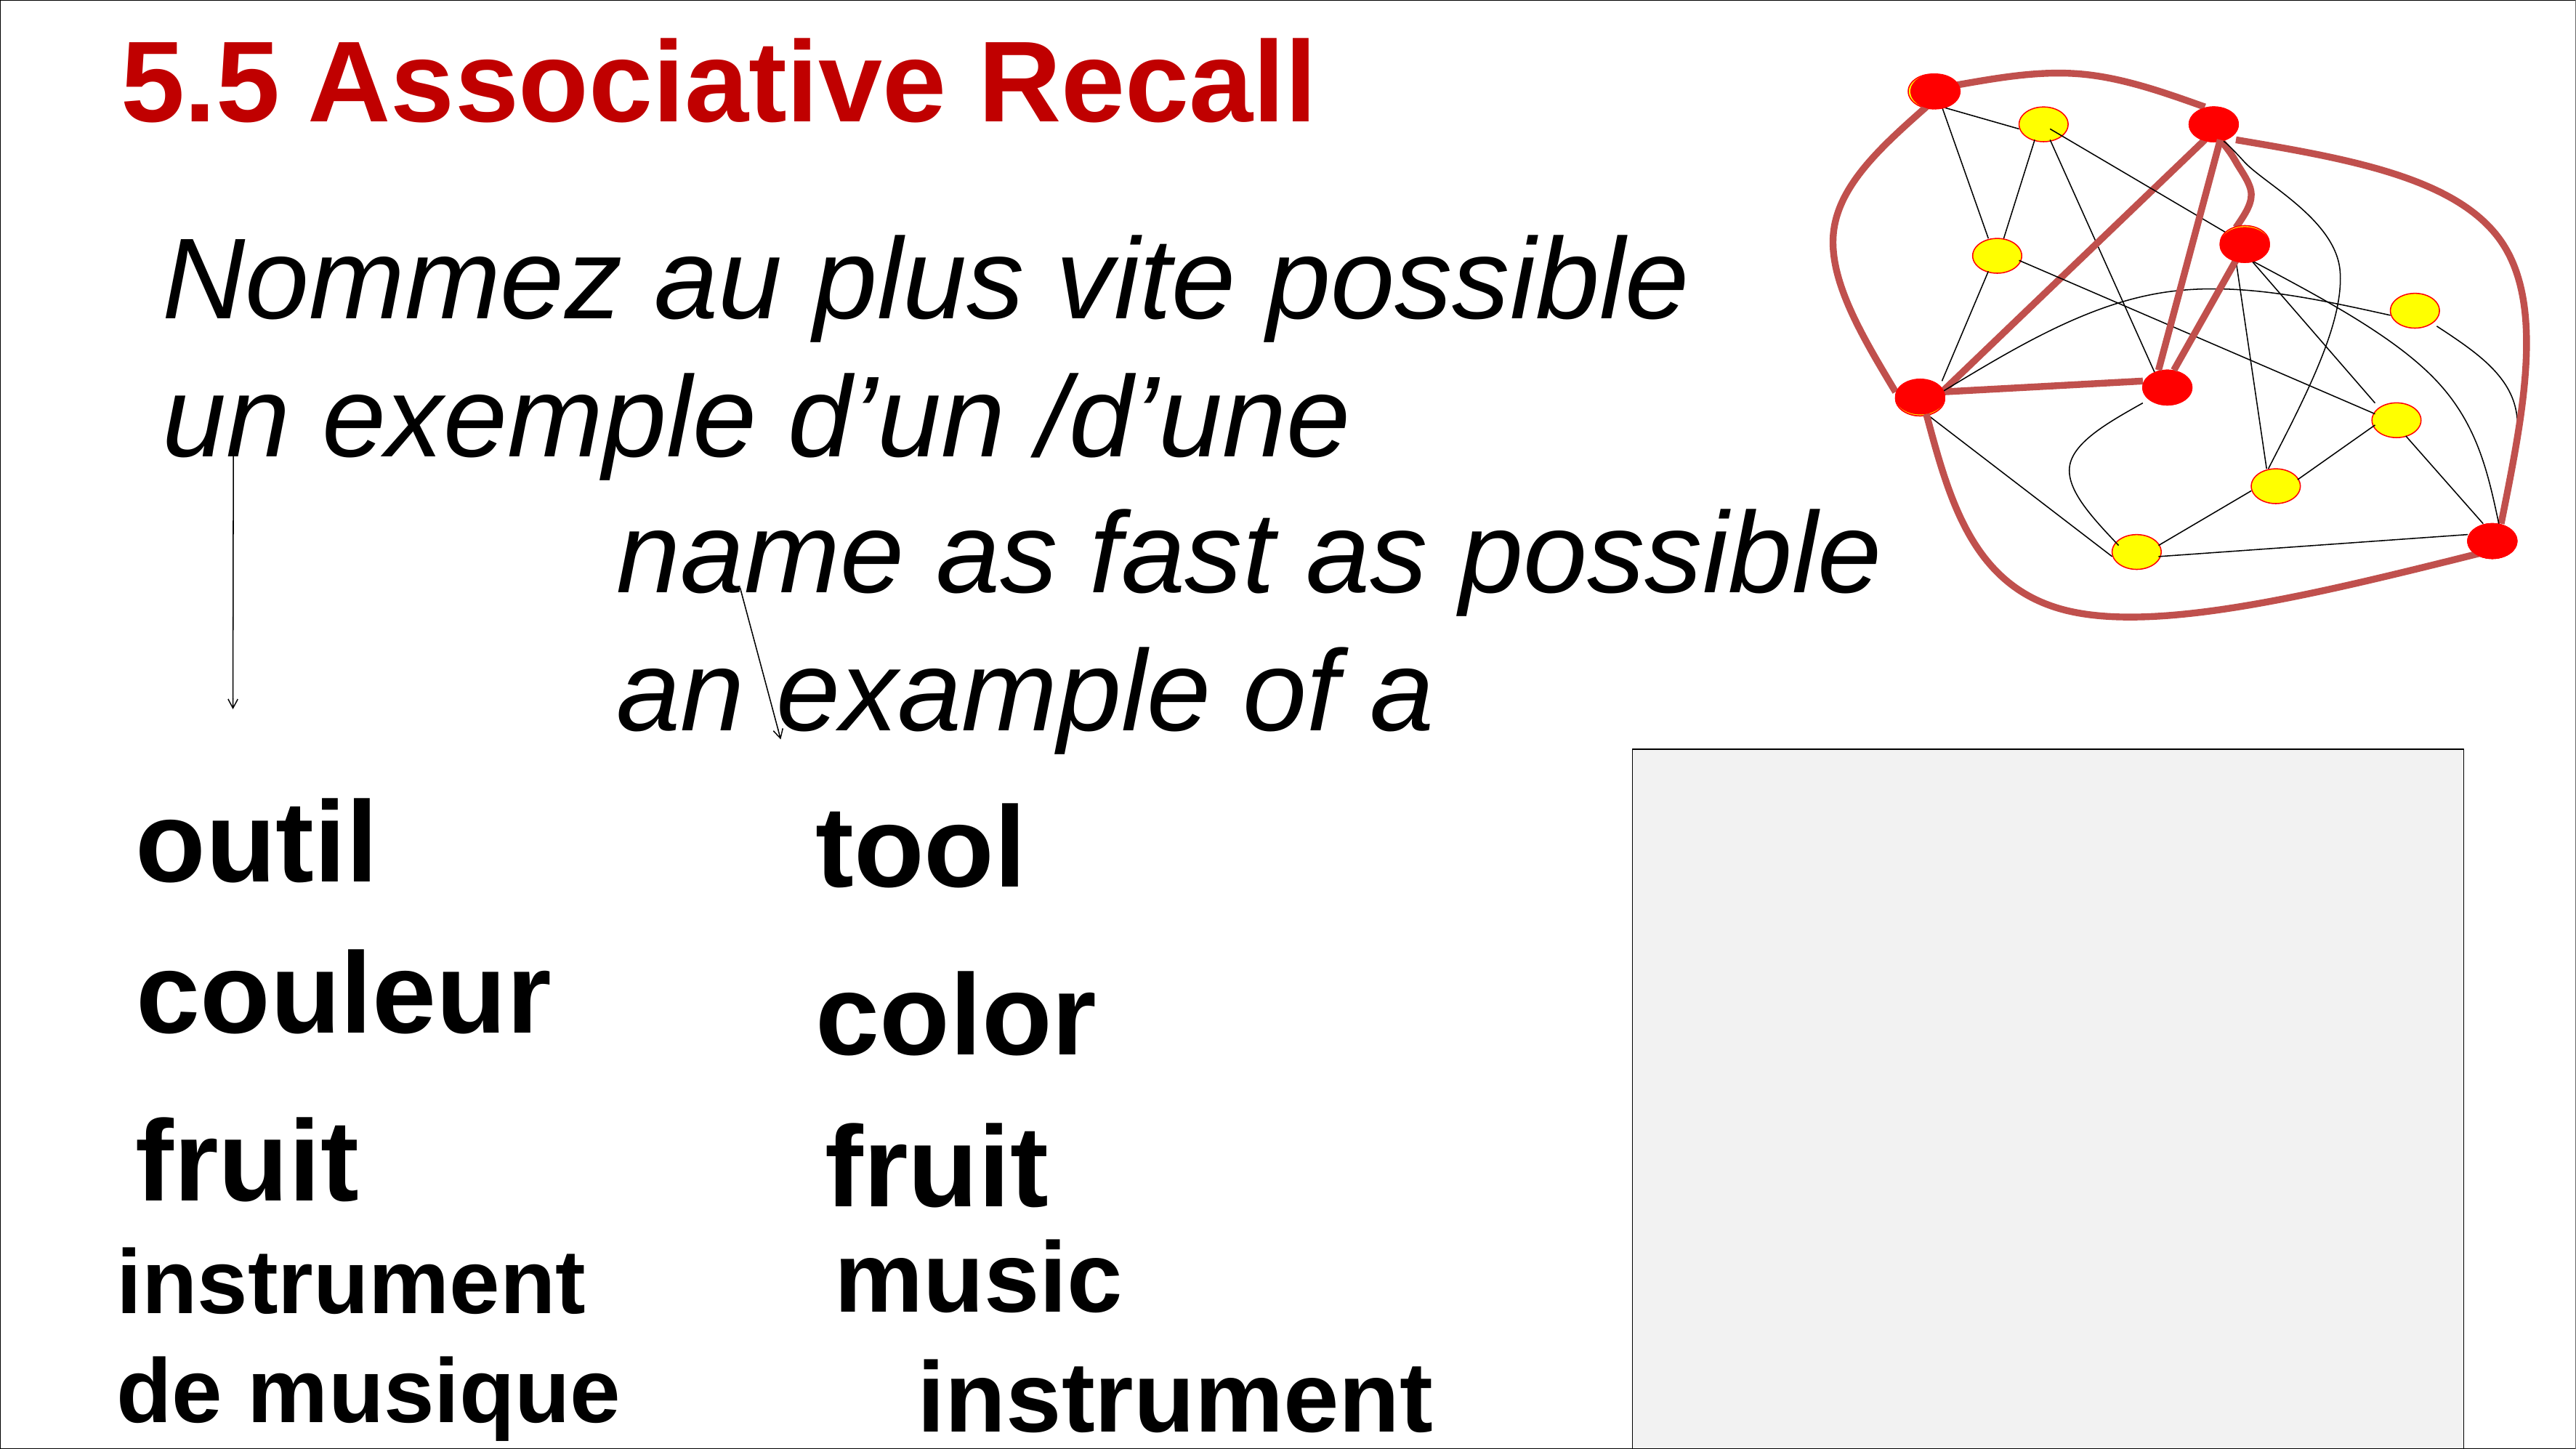

5.5 Associative Recall

Nommez au plus vite possible
un exemple d’un /d’une
name as fast as possible
an example of a
hammer

red

Apple

violin

outil
tool
couleur
color
fruit
fruit
music
   instrument
instrument
de musique